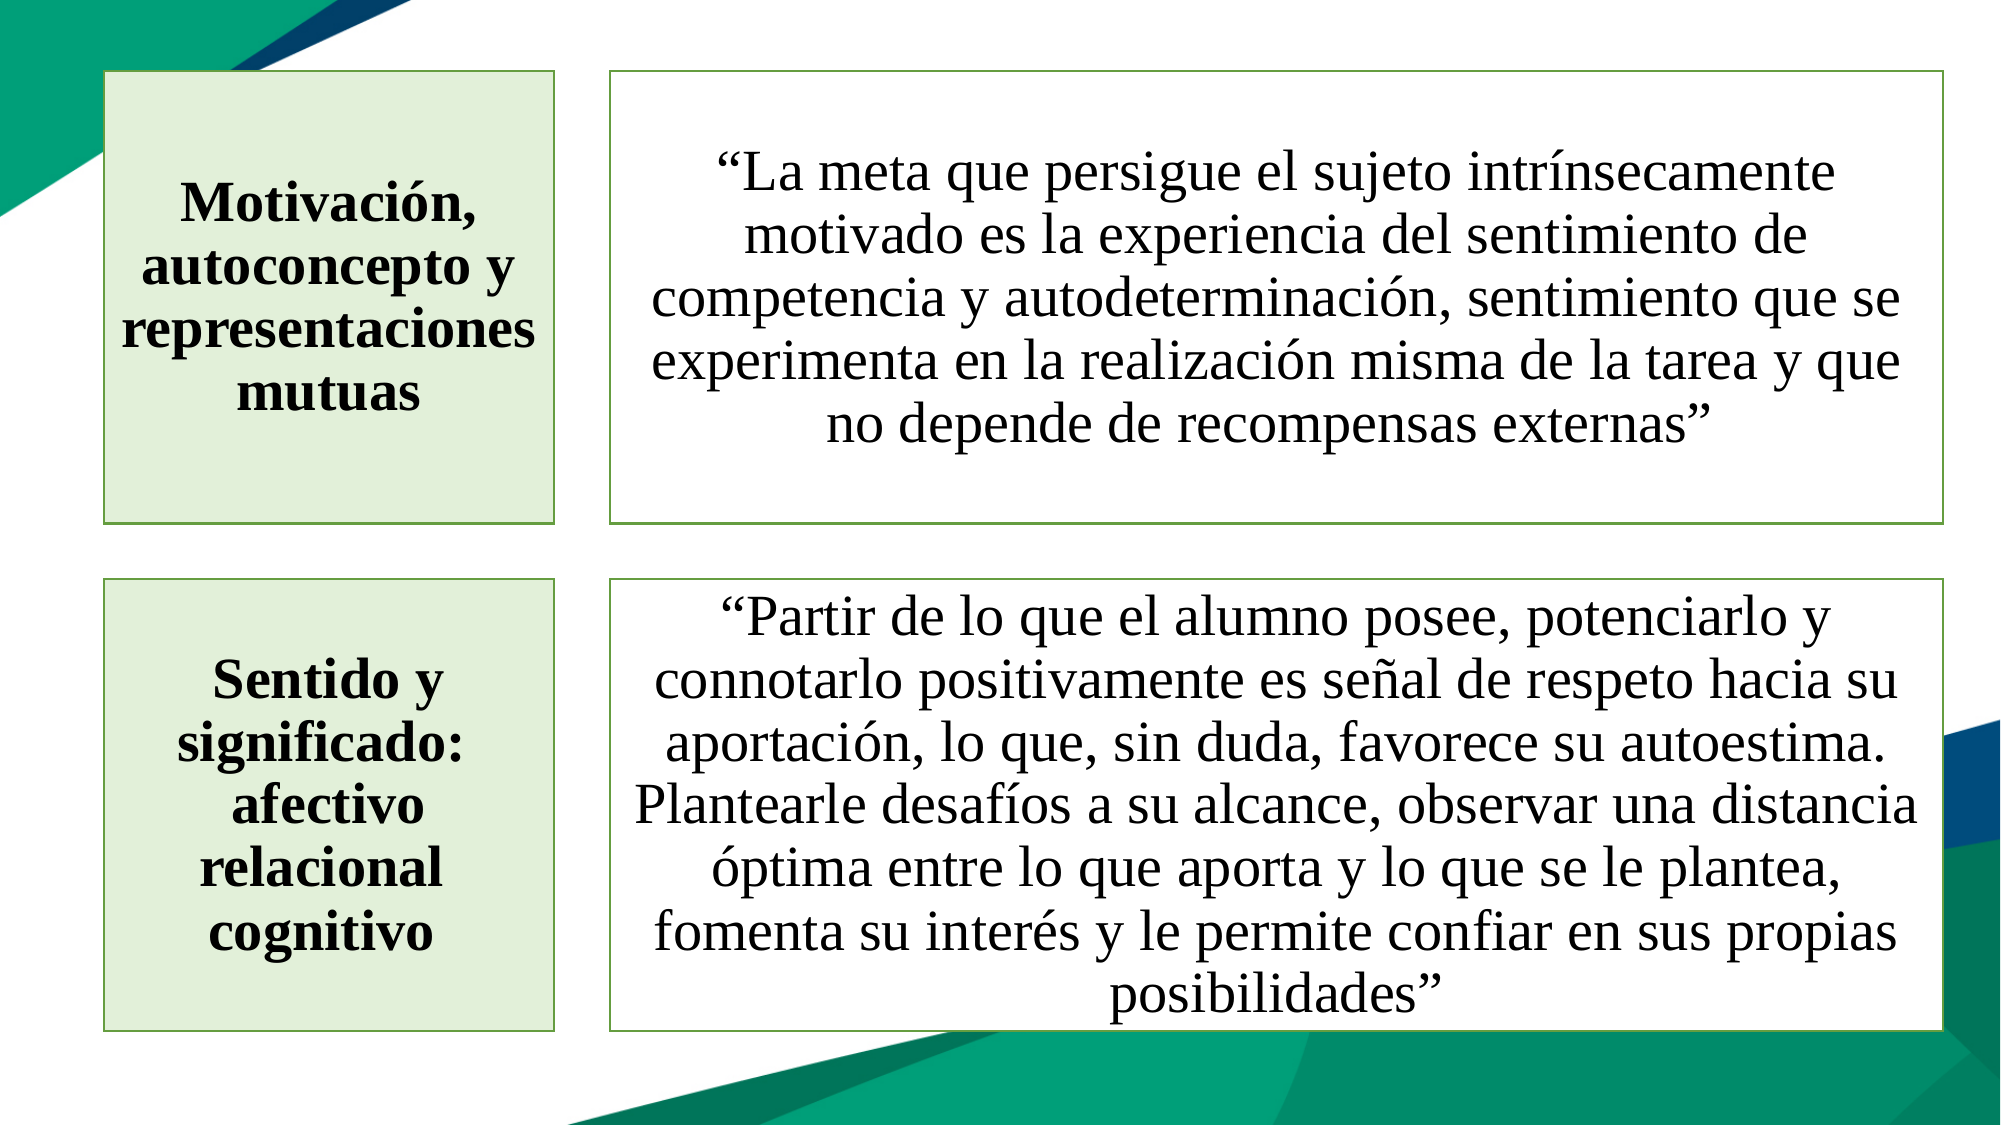

Motivación, autoconcepto y representaciones mutuas
“La meta que persigue el sujeto intrínsecamente motivado es la experiencia del sentimiento de competencia y autodeterminación, sentimiento que se experimenta en la realización misma de la tarea y que no depende de recompensas externas”
Sentido y significado:  afectivo relacional  cognitivo
“Partir de lo que el alumno posee, potenciarlo y connotarlo positivamente es señal de respeto hacia su aportación, lo que, sin duda, favorece su autoestima. Plantearle desafíos a su alcance, observar una distancia óptima entre lo que aporta y lo que se le plantea, fomenta su interés y le permite confiar en sus propias posibilidades”